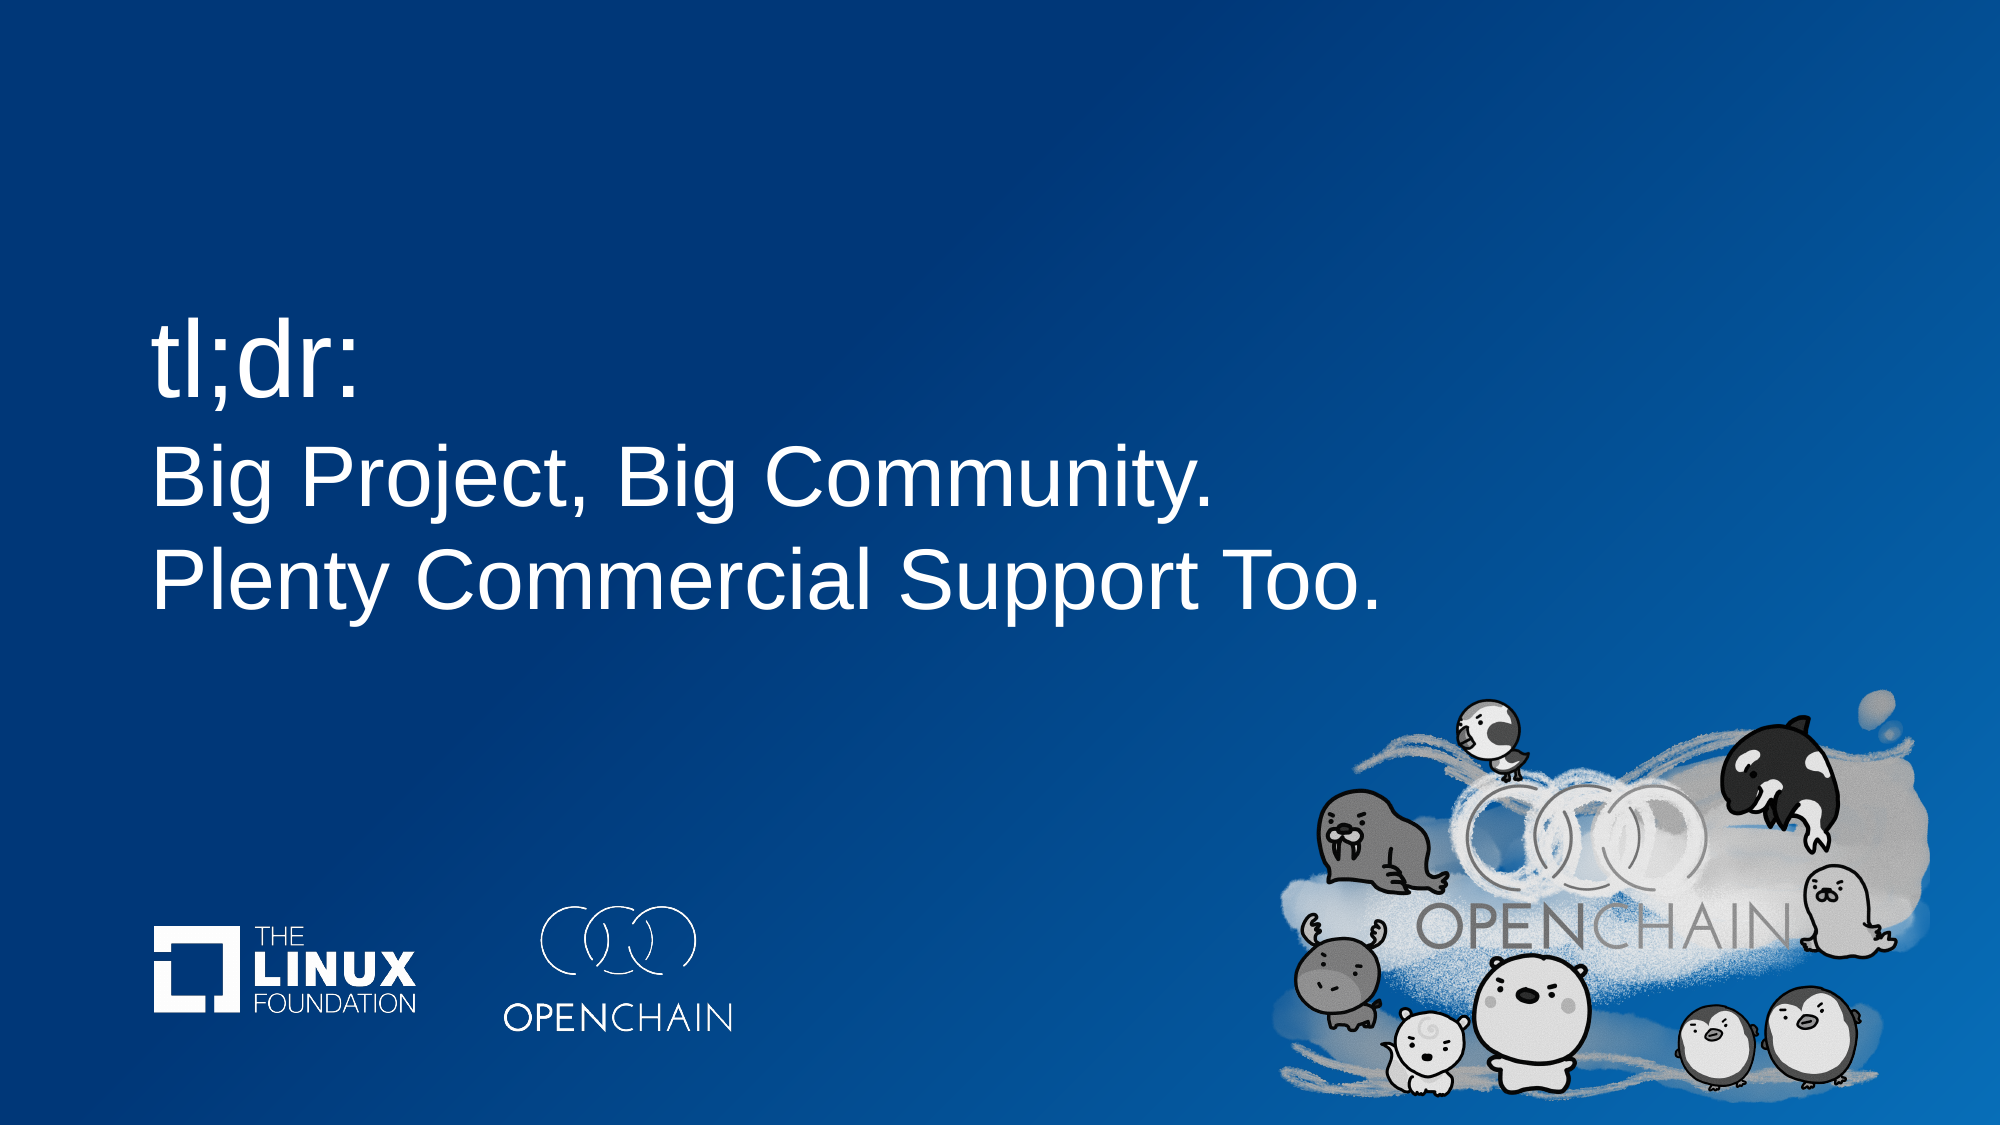

# tl;dr: Big Project, Big Community. Plenty Commercial Support Too.